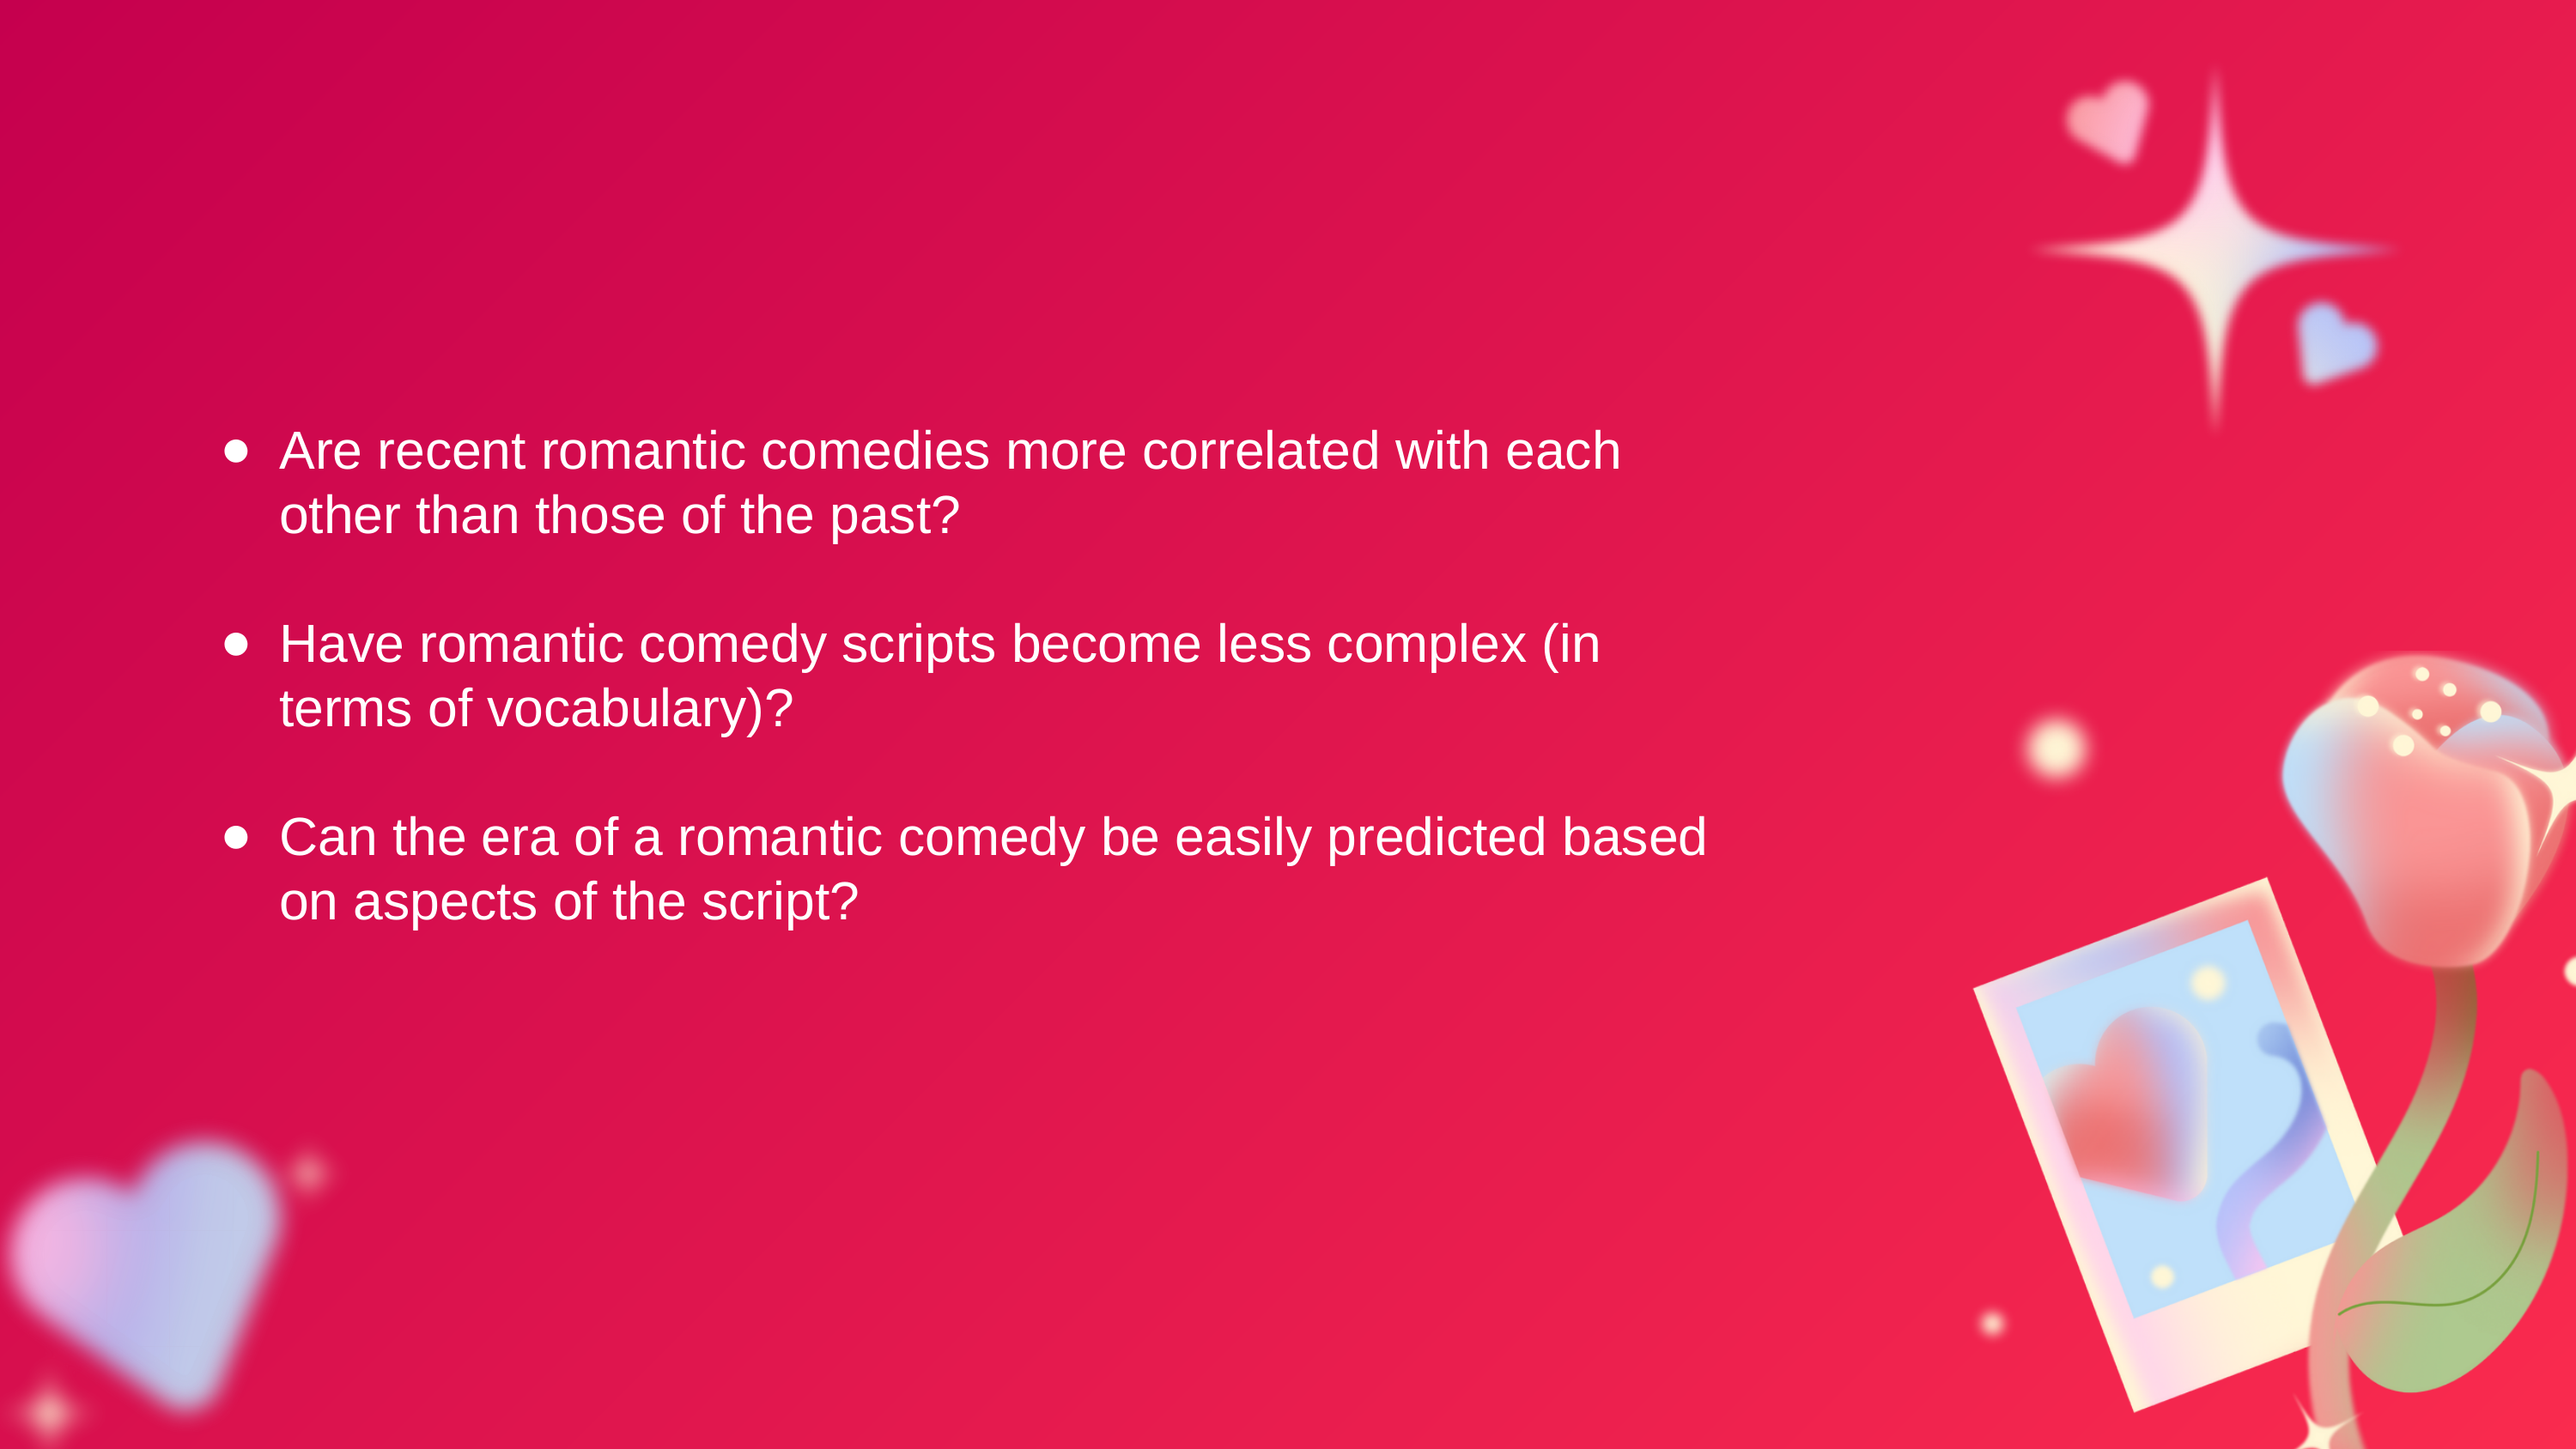

Are recent romantic comedies more correlated with each other than those of the past?

Have romantic comedy scripts become less complex (in terms of vocabulary)?

Can the era of a romantic comedy be easily predicted based on aspects of the script?